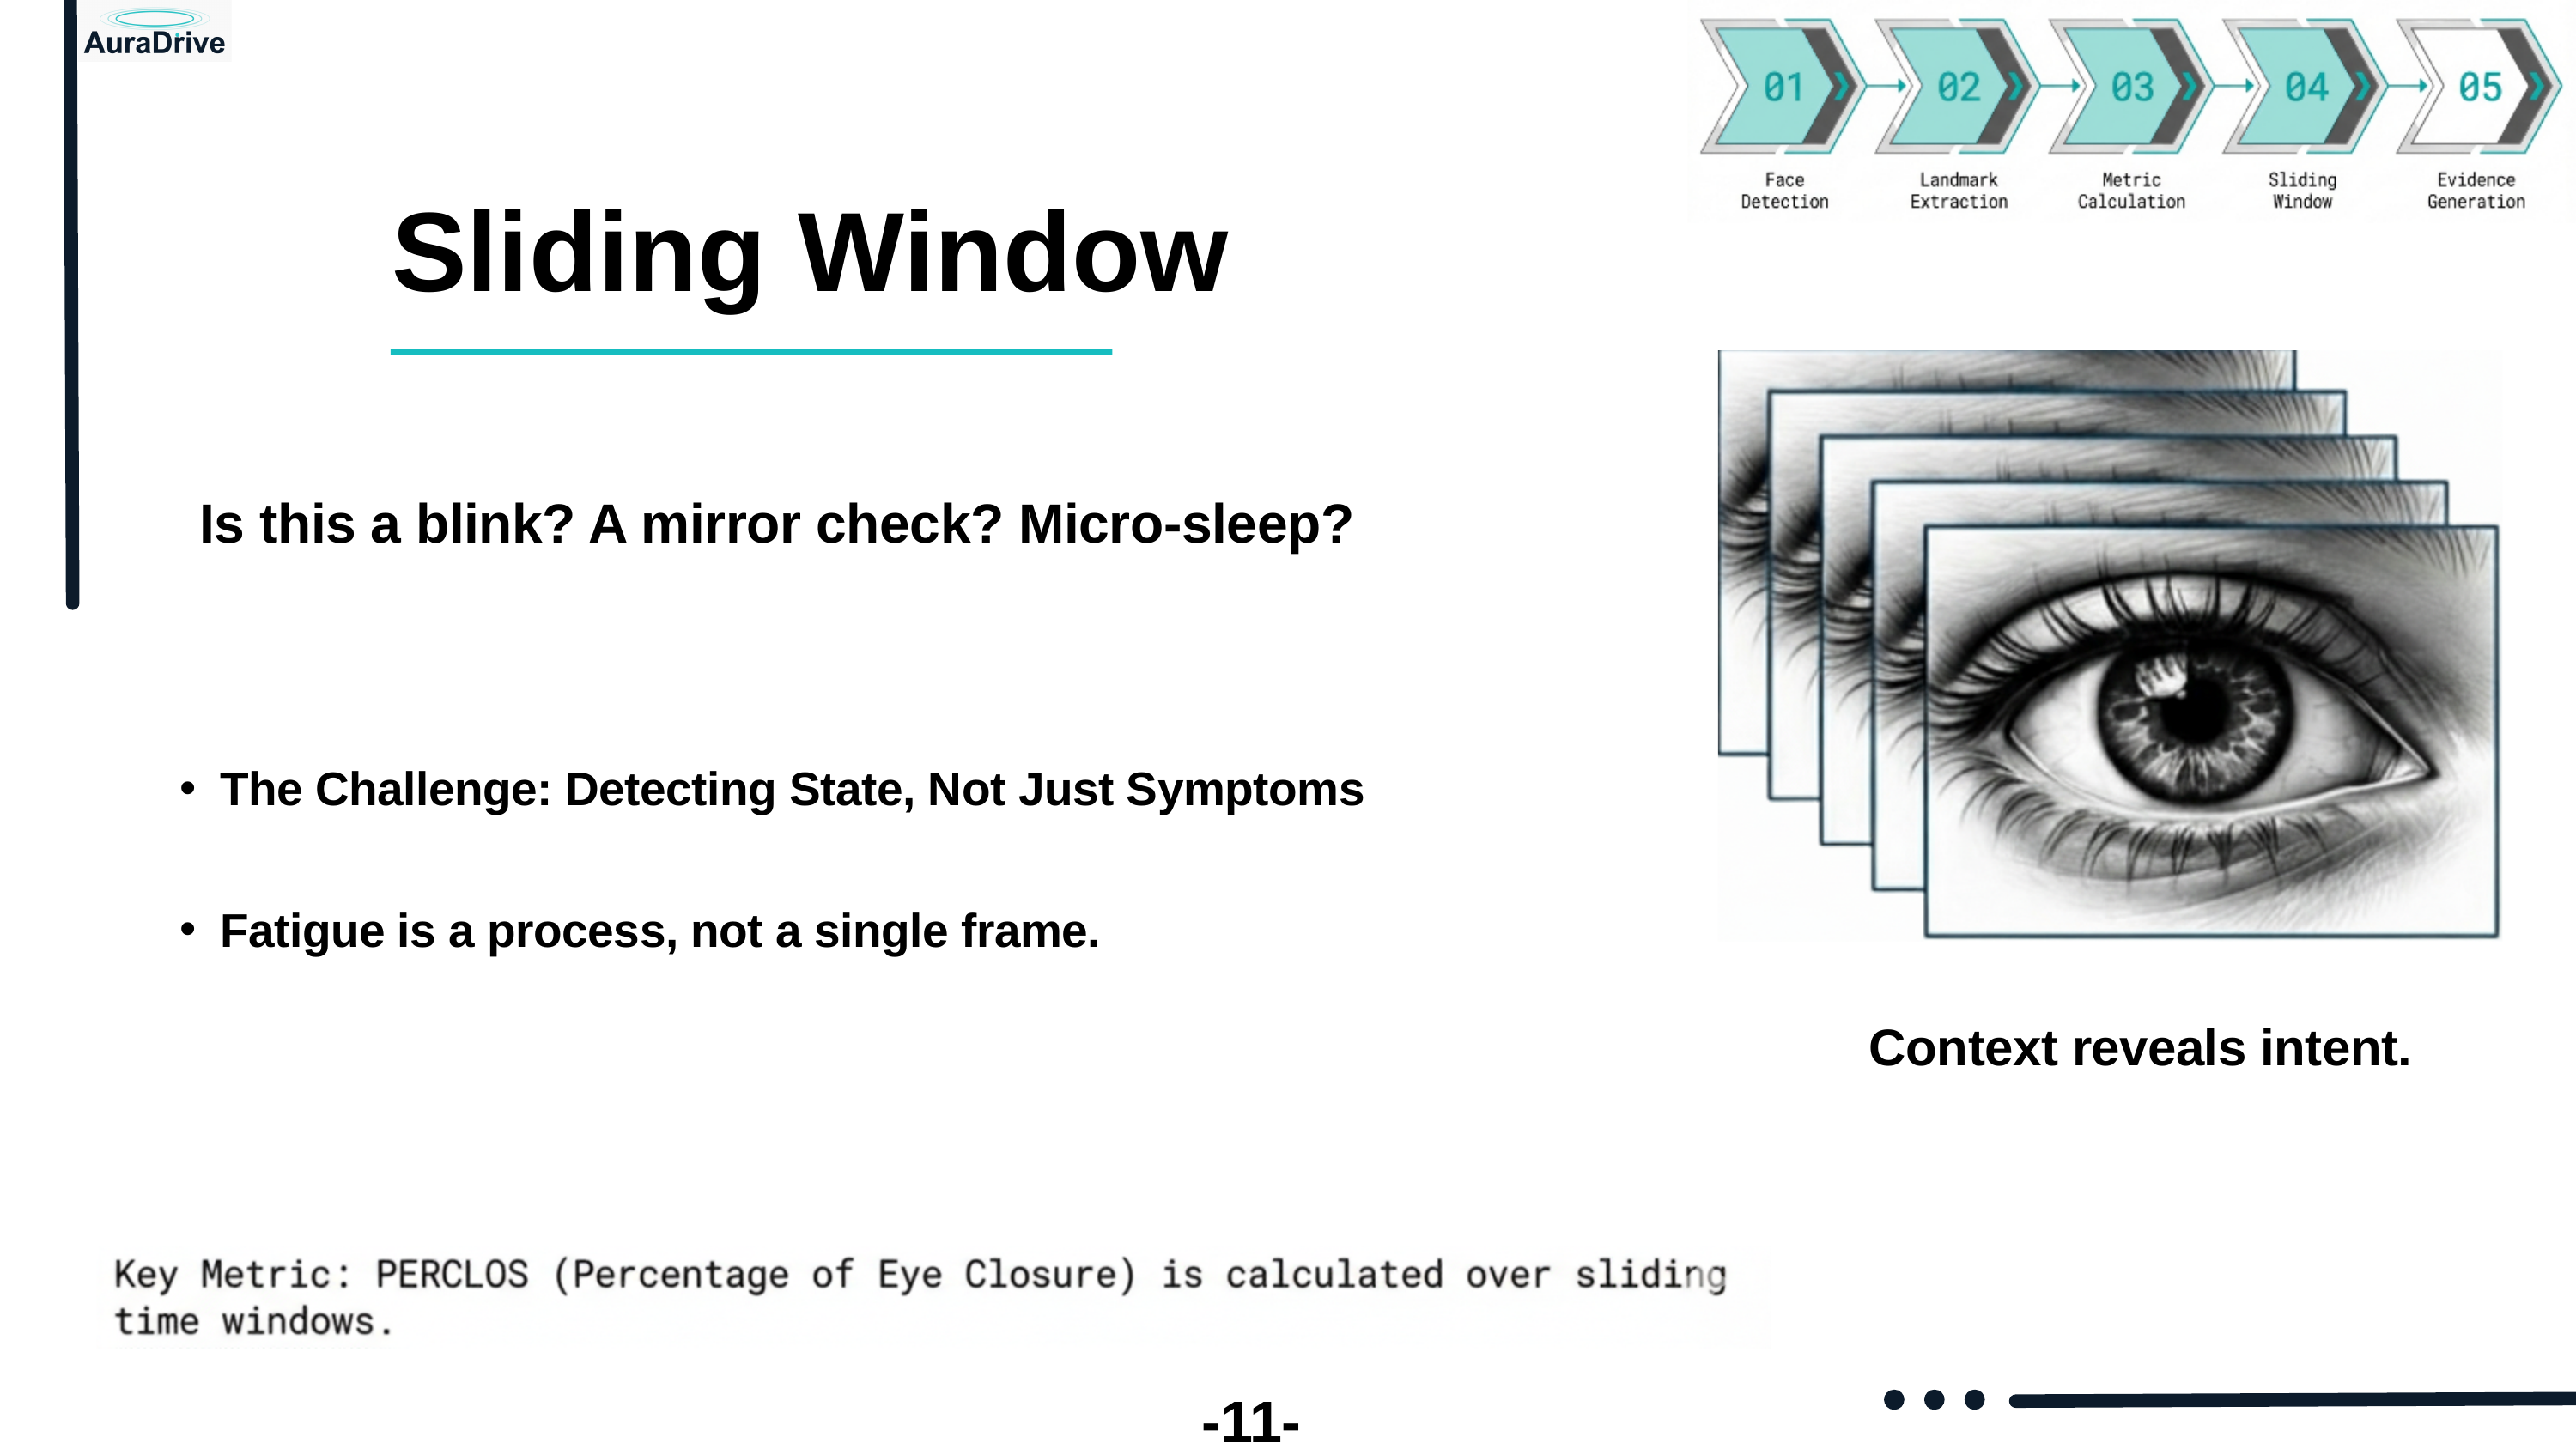

Sliding Window

Is this a blink? A mirror check? Micro-sleep?
The Challenge: Detecting State, Not Just Symptoms

Fatigue is a process, not a single frame.

Context reveals intent.

-11-